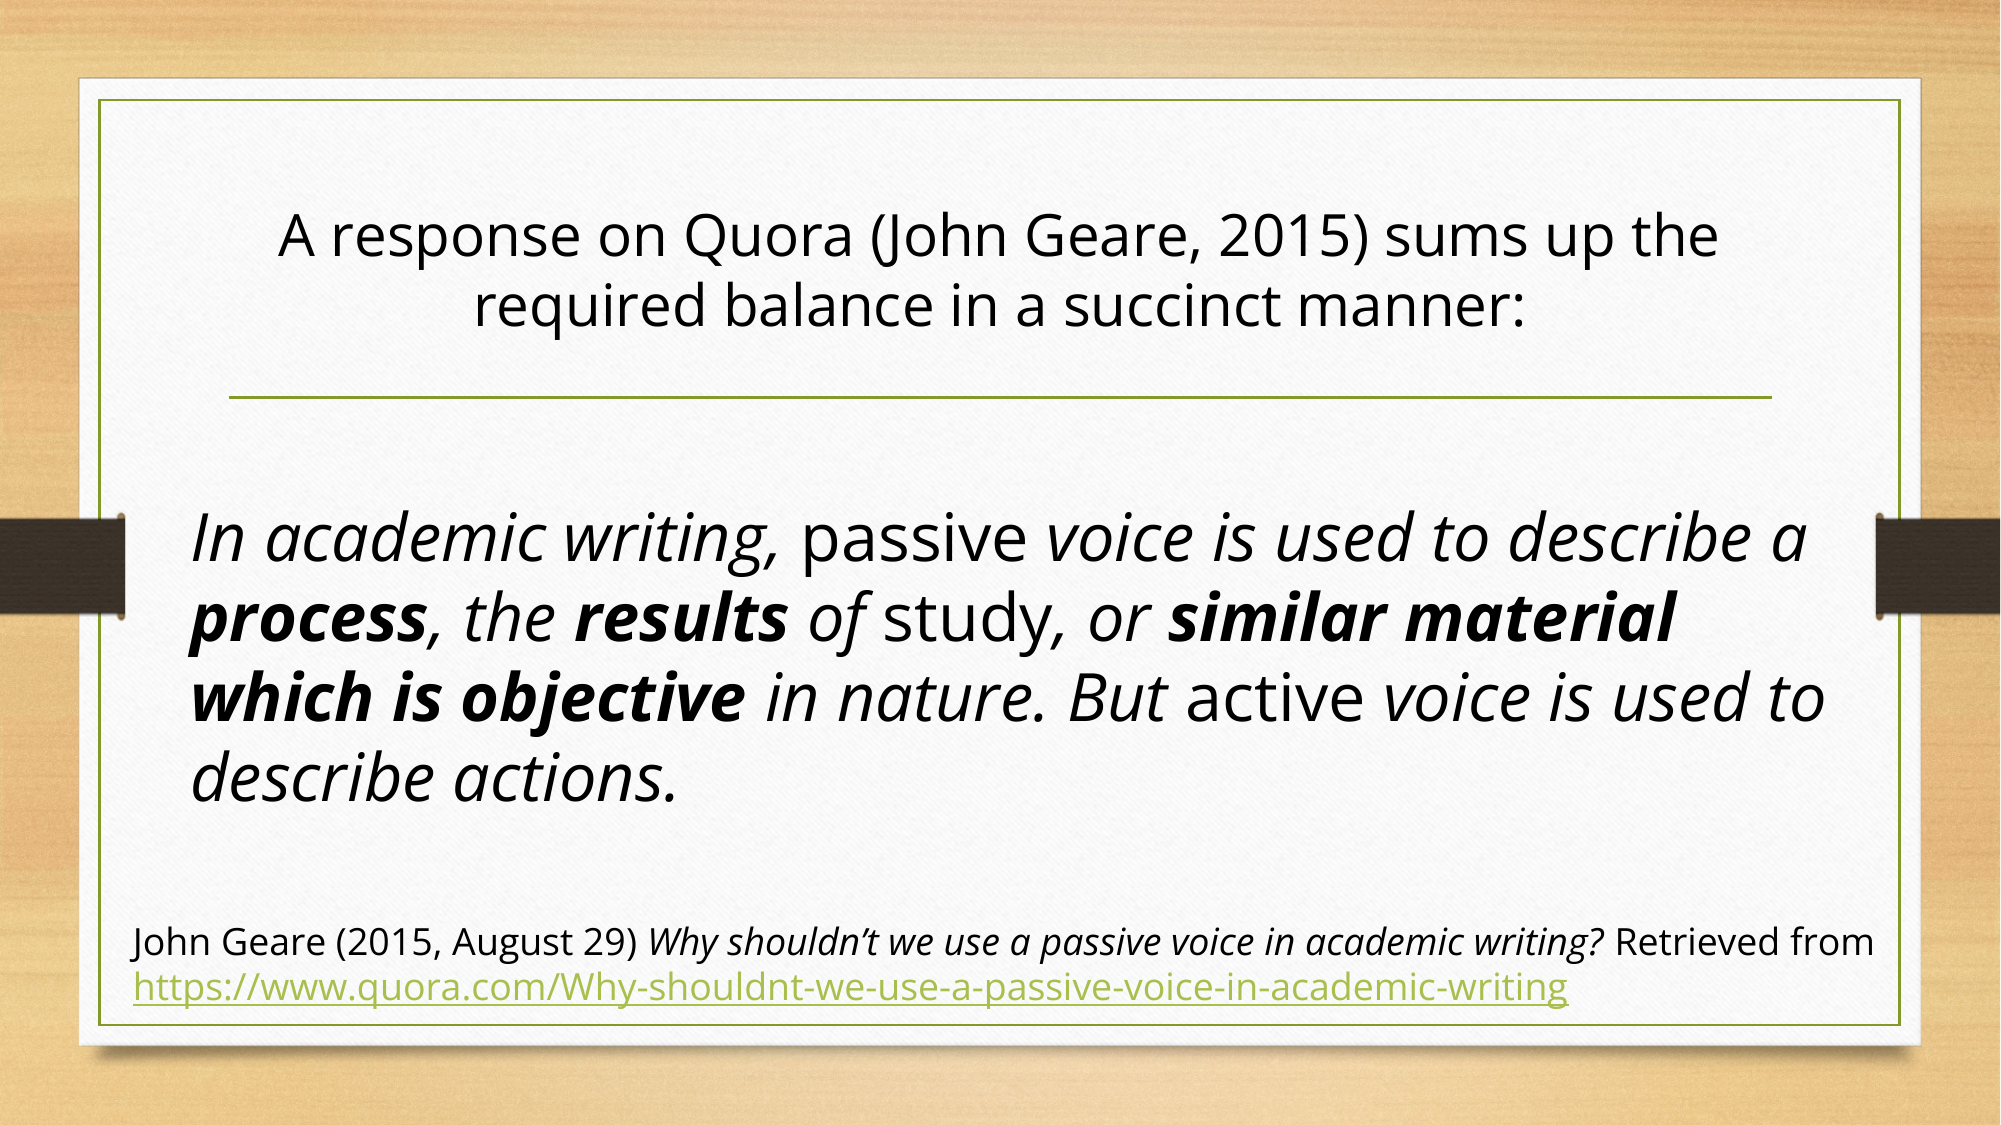

# A response on Quora (John Geare, 2015) sums up the required balance in a succinct manner:
In academic writing, passive voice is used to describe a process, the results of study, or similar material which is objective in nature. But active voice is used to describe actions.
John Geare (2015, August 29) Why shouldn’t we use a passive voice in academic writing? Retrieved from https://www.quora.com/Why-shouldnt-we-use-a-passive-voice-in-academic-writing